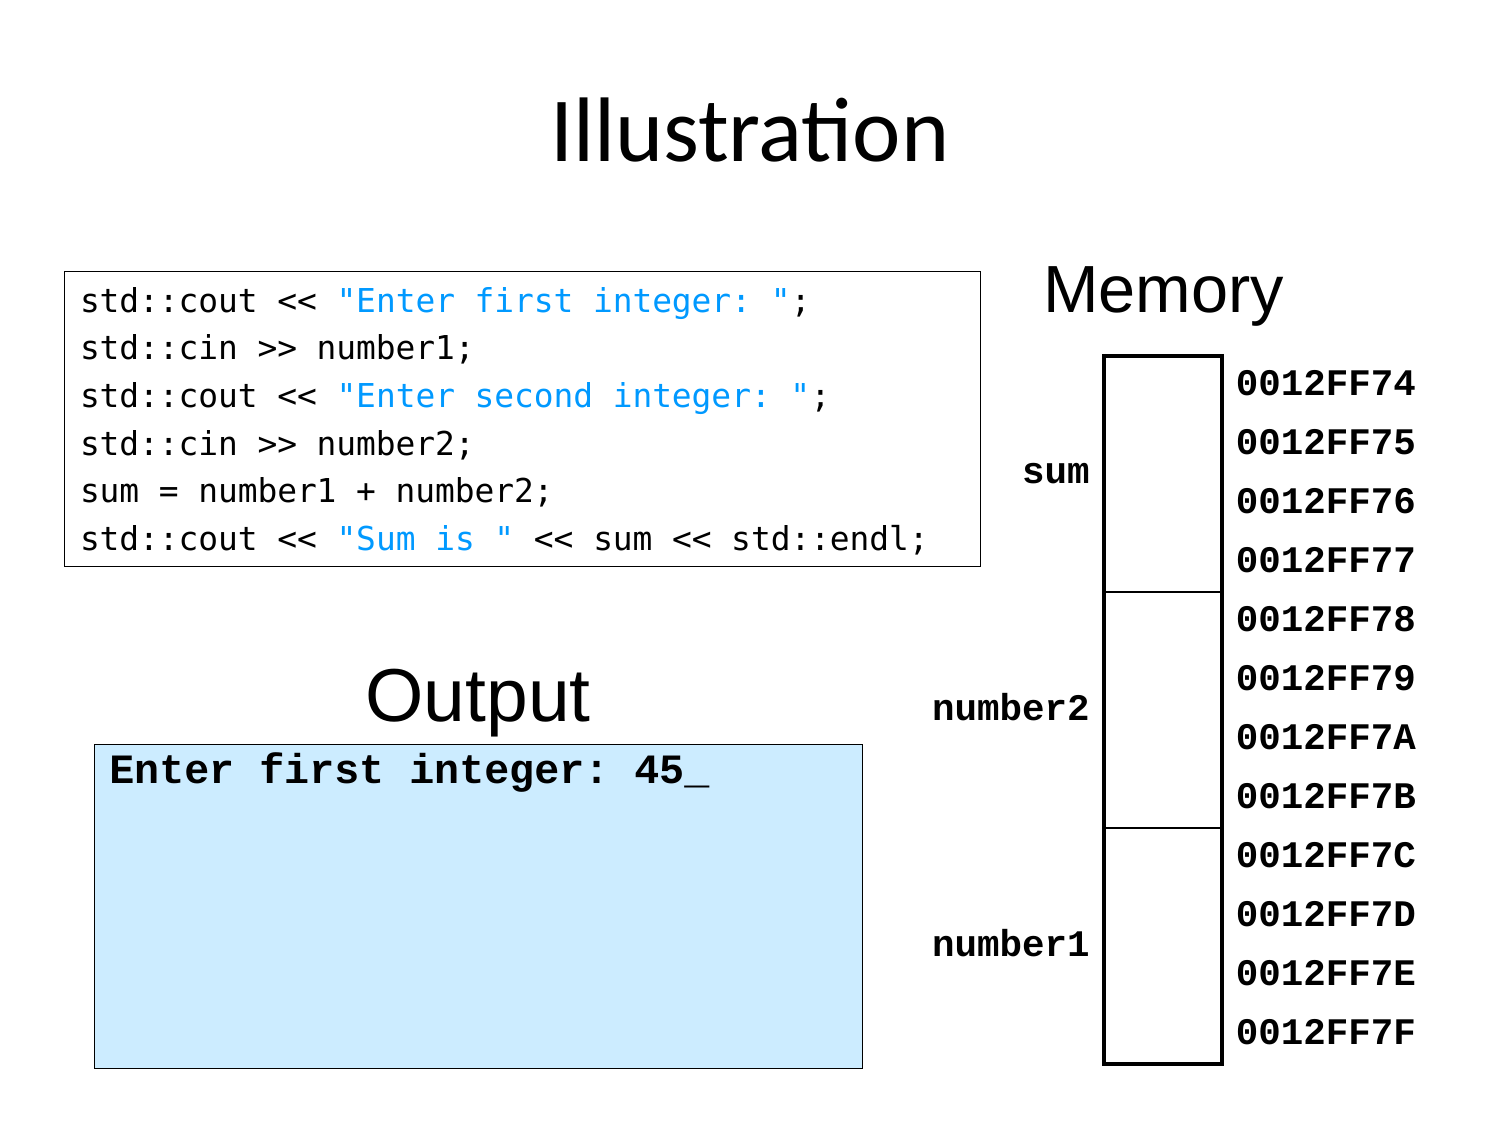

Illustration
Memory
std::cout << "Enter first integer: ";
std::cin >> number1;
std::cout << "Enter second integer: ";
std::cin >> number2;
sum = number1 + number2;
std::cout << "Sum is " << sum << std::endl;
| sum |  | 0012FF74 |
| --- | --- | --- |
|  |  | 0012FF75 |
|  |  | 0012FF76 |
|  |  | 0012FF77 |
| number2 |  | 0012FF78 |
|  |  | 0012FF79 |
|  |  | 0012FF7A |
|  |  | 0012FF7B |
| number1 |  | 0012FF7C |
|  |  | 0012FF7D |
|  |  | 0012FF7E |
|  |  | 0012FF7F |
Output
Enter first integer: 45_